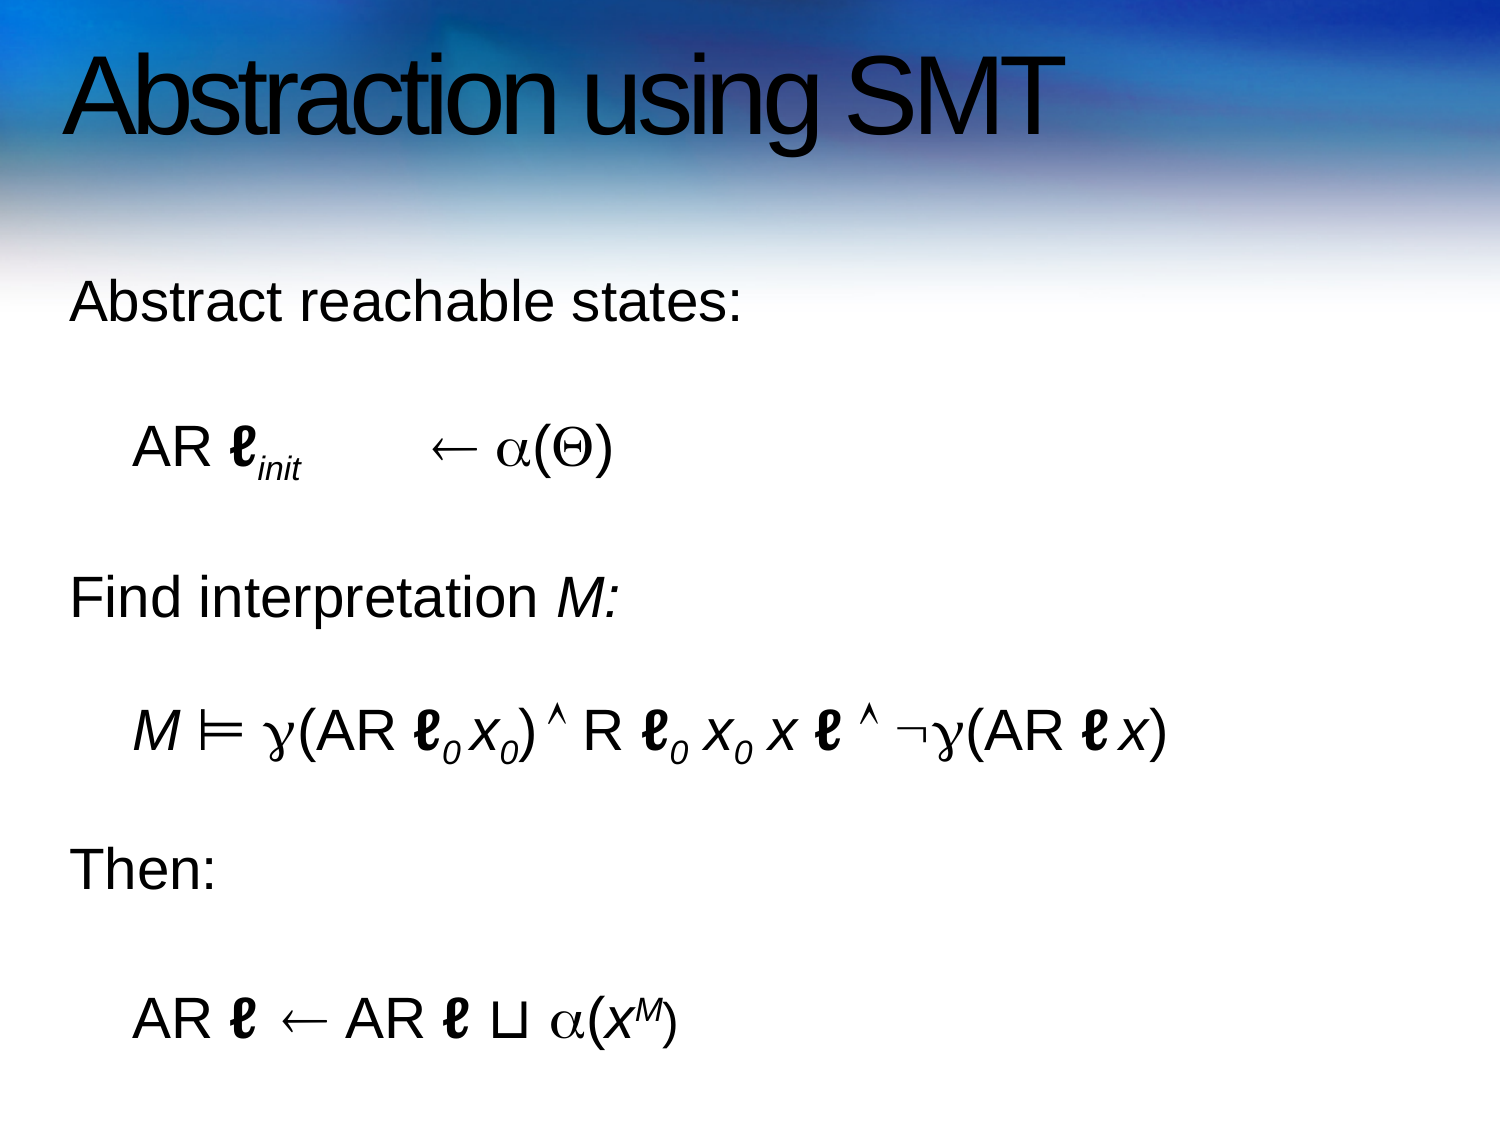

# Abstraction using SMT
Abstract reachable states:
	AR ℓinit 	← α(Θ)

Find interpretation M:
M ⊨ γ(AR ℓ0 x0) ∧ R ℓ0 x0 x ℓ ∧ ¬γ(AR ℓ x)
Then:

	AR ℓ 	← AR ℓ ⊔ α(xM)